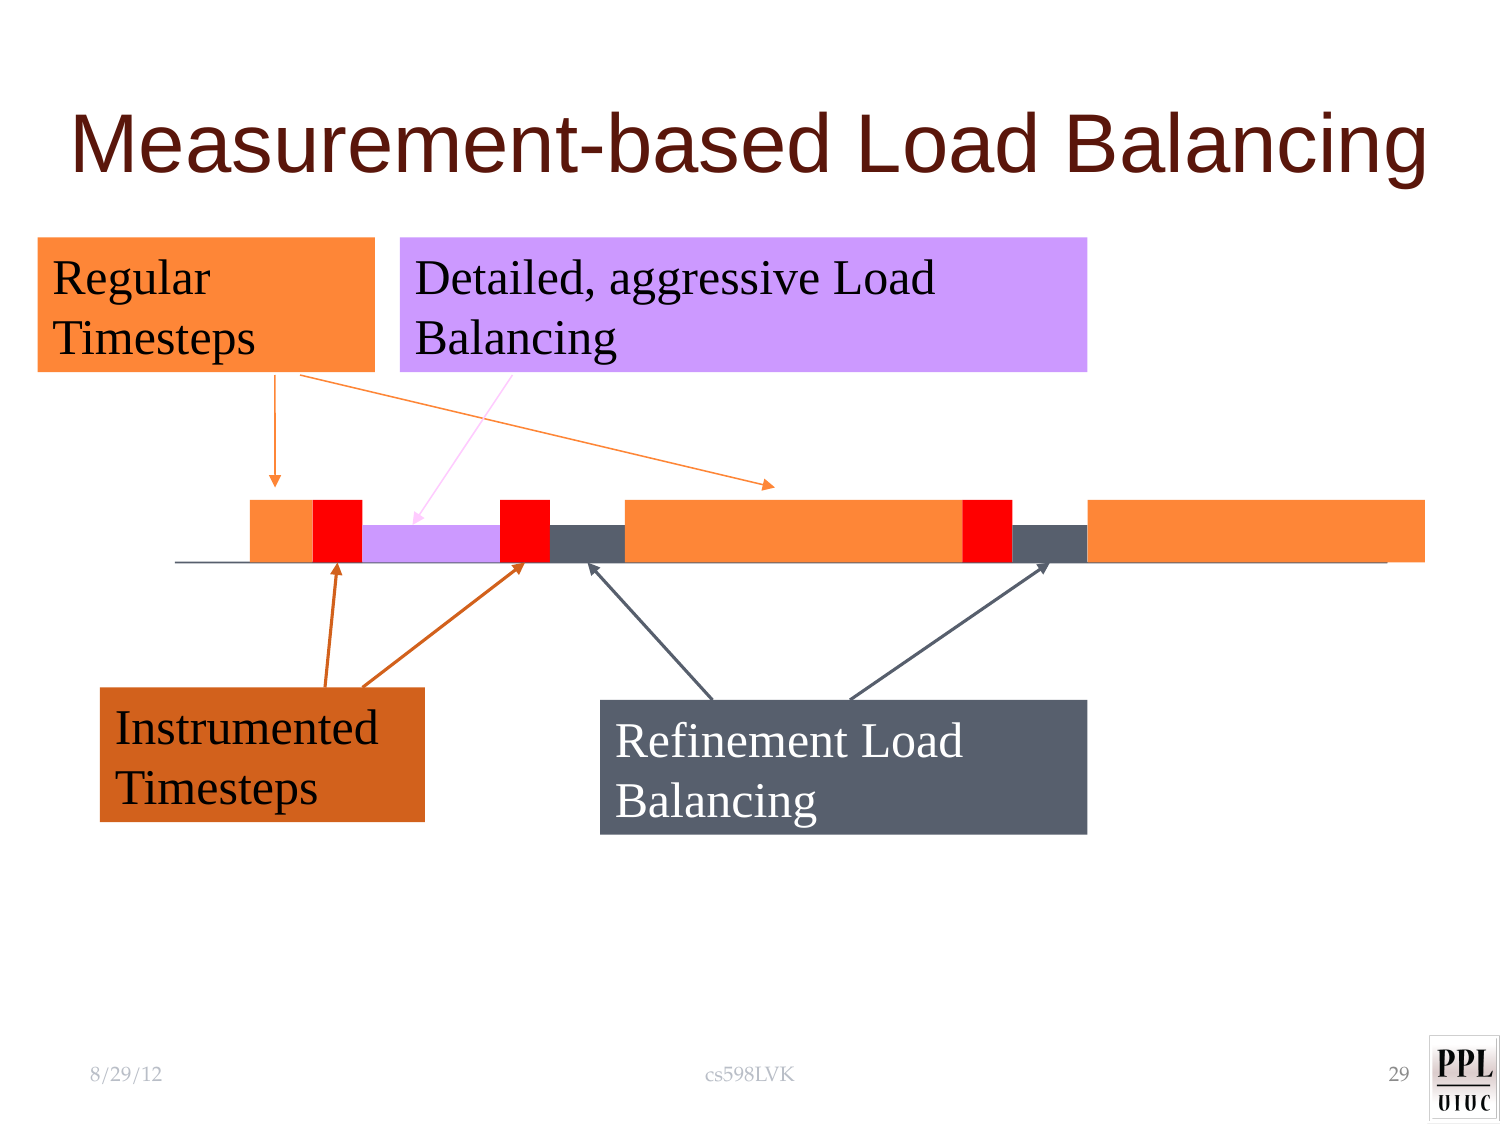

# Measurement-based Load Balancing
Regular Timesteps
Detailed, aggressive Load Balancing

Instrumented Timesteps
Refinement Load Balancing
8/29/12
cs598LVK
29